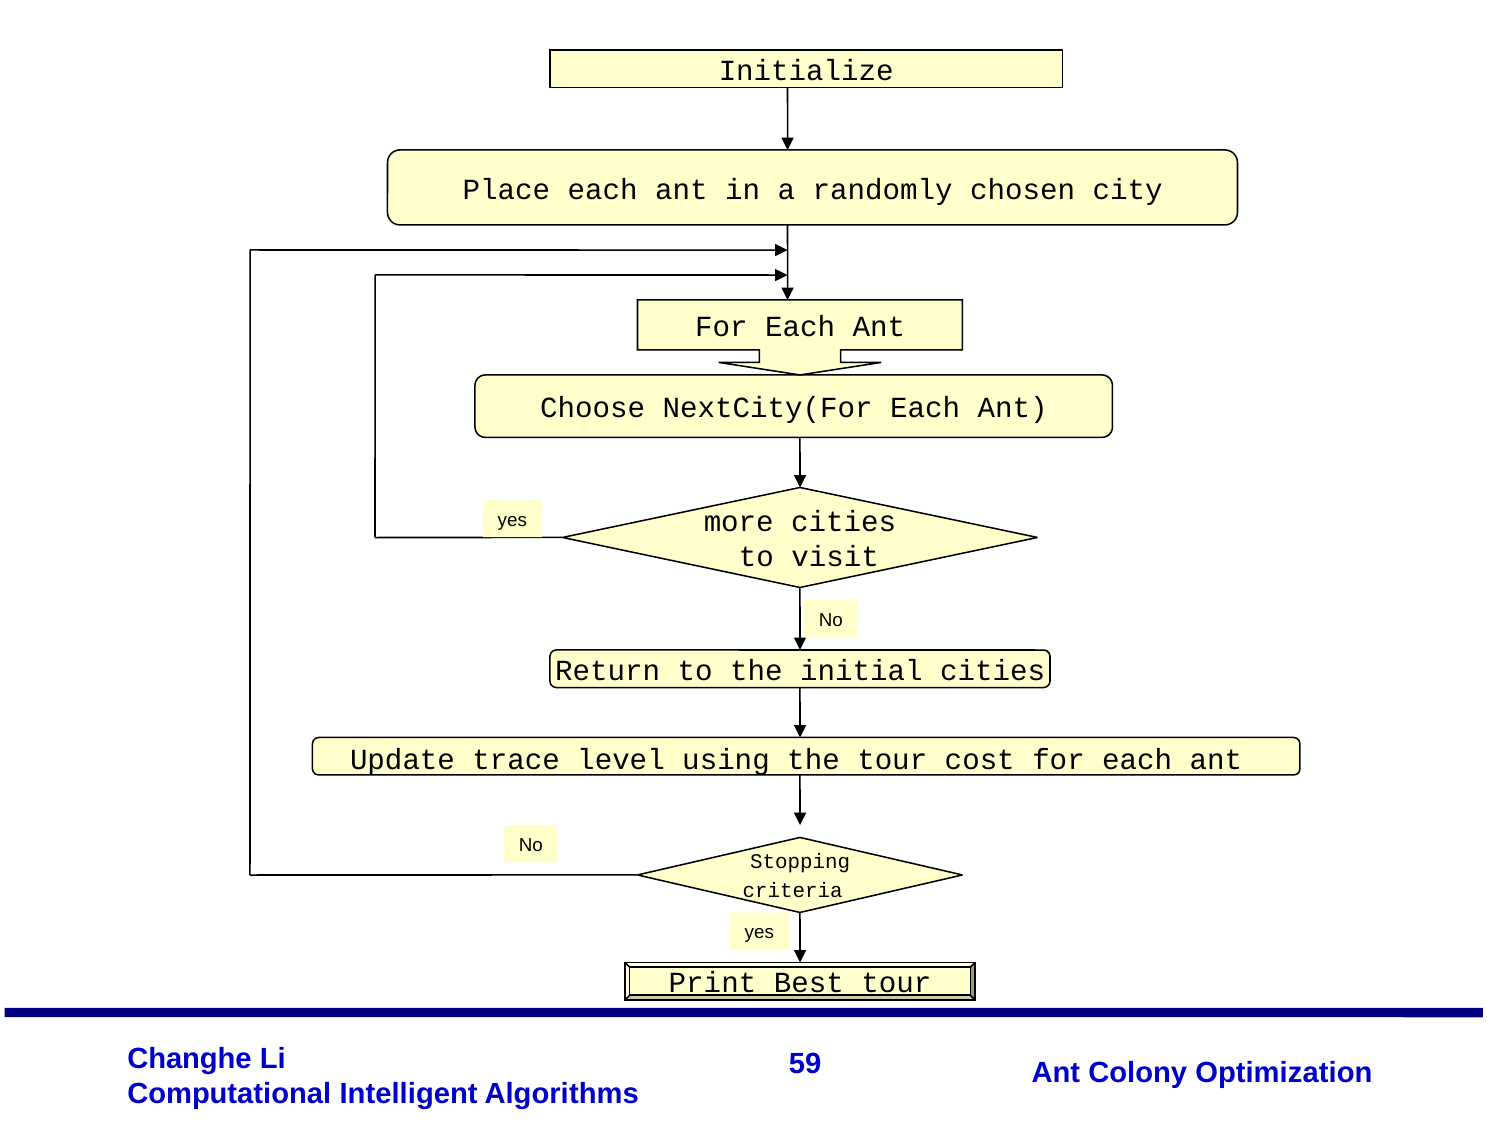

Initialize

Place each ant in a randomly chosen city

For Each Ant
Choose NextCity(For Each Ant)

more cities
 to visit
yes

No
Return to the initial cities

Update trace level using the tour cost for each ant

No
Stopping
criteria

yes
Print Best tour